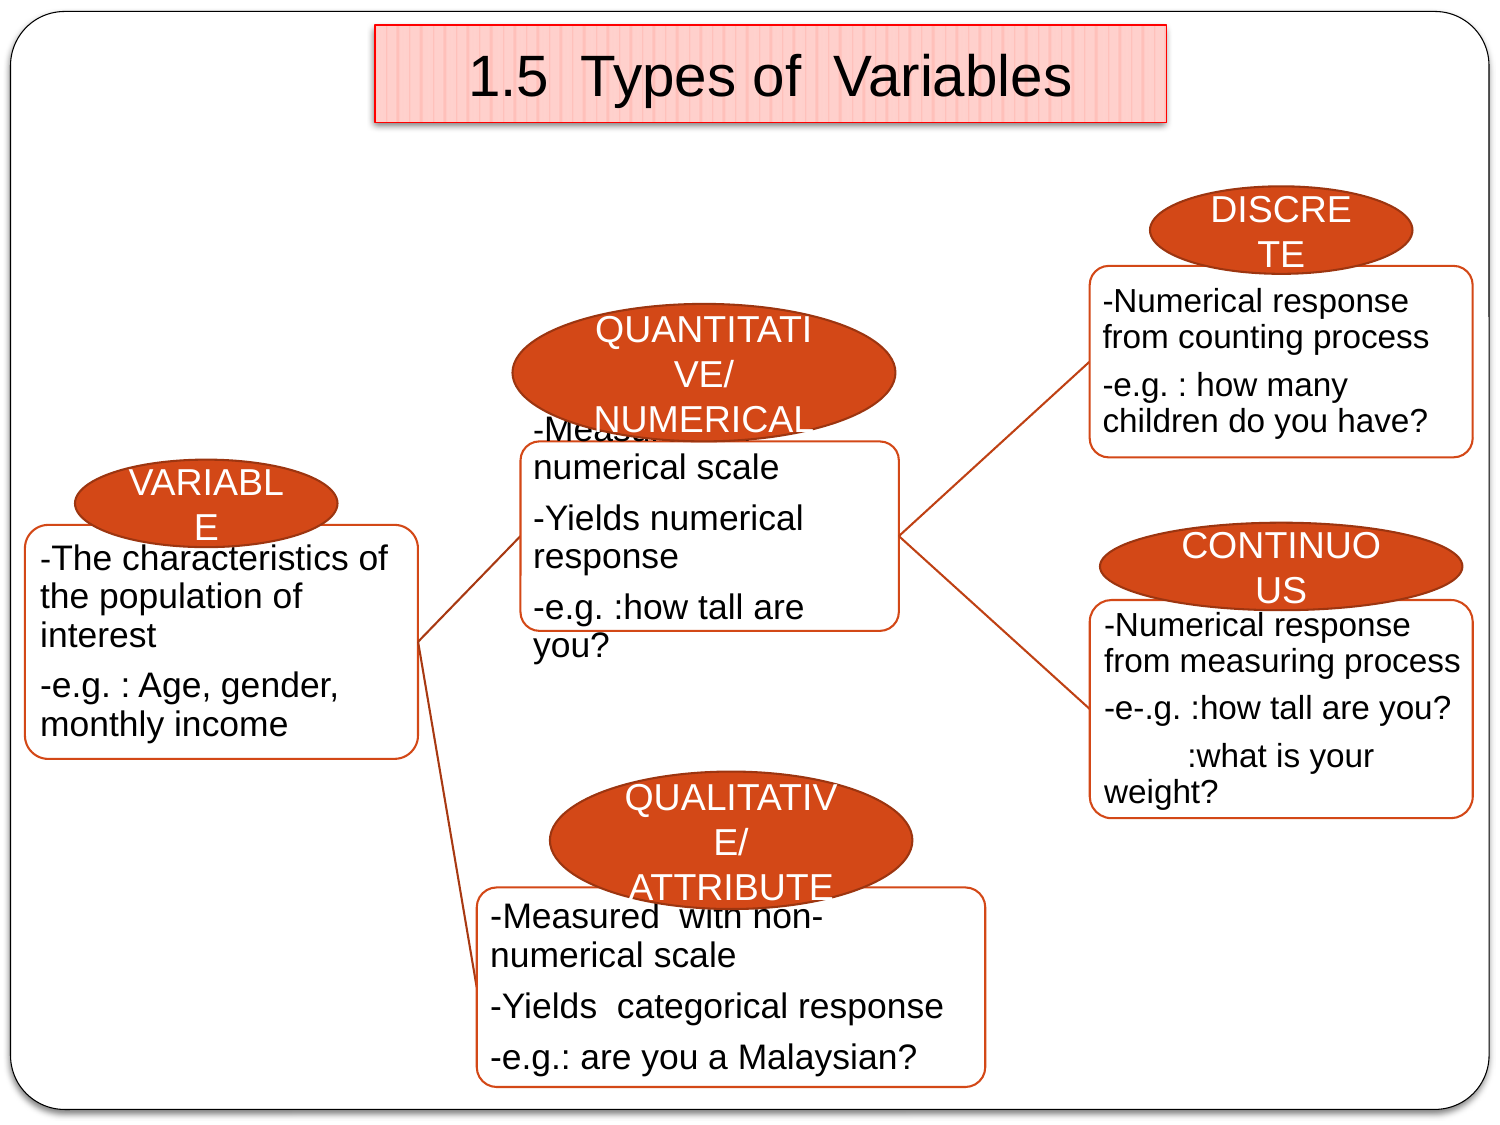

-The characteristics of the population of interest
-e.g. : Age, gender, monthly income

-Measured on numerical scale
-Yields numerical response
-e.g. :how tall are you?

-Numerical response from counting process
-e.g. : how many children do you have?

-Numerical response from measuring process
-e-.g. :how tall are you?
         :what is your weight?

-Measured  with non- numerical scale
-Yields  categorical response
-e.g.: are you a Malaysian?
1.5  Types of  Variables
DISCRETE
QUANTITATIVE/NUMERICAL
VARIABLE
CONTINUOUS
QUALITATIVE/ATTRIBUTE